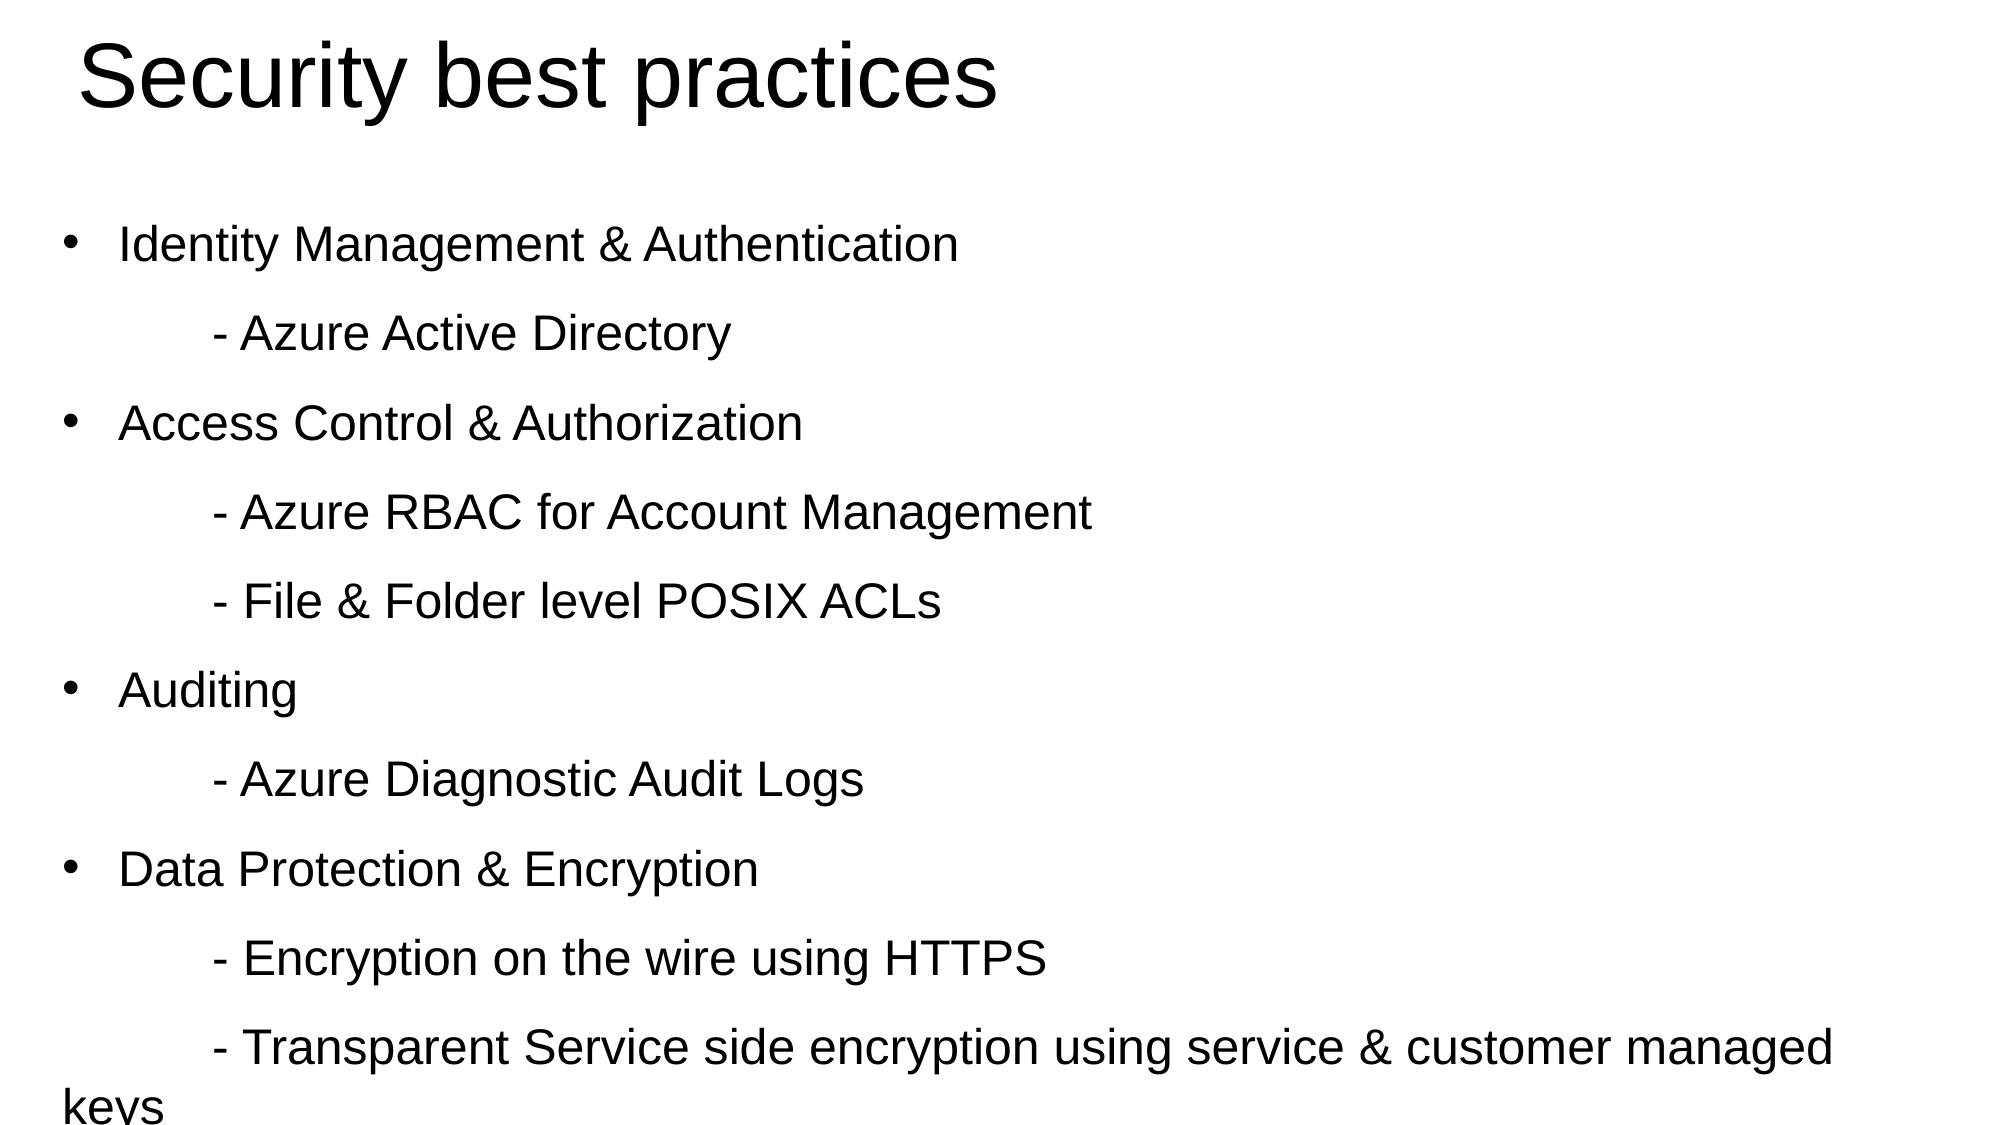

# Security best practices
Identity Management & Authentication
	- Azure Active Directory
Access Control & Authorization
	- Azure RBAC for Account Management
	- File & Folder level POSIX ACLs
Auditing
	- Azure Diagnostic Audit Logs
Data Protection & Encryption
	- Encryption on the wire using HTTPS
	- Transparent Service side encryption using service & customer managed keys